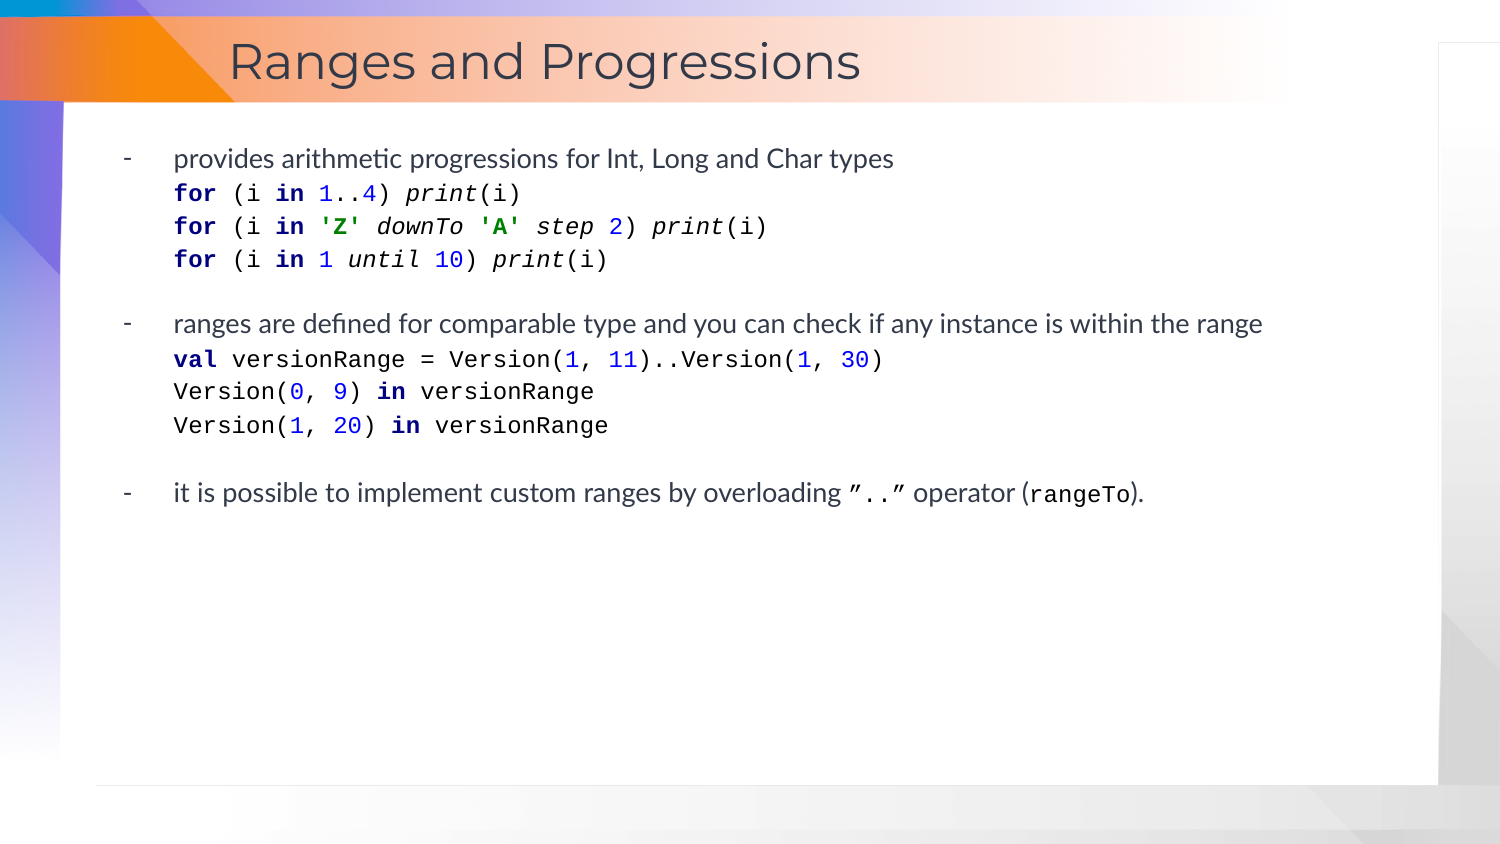

# Ranges and Progressions
provides arithmetic progressions for Int, Long and Char types
for (i in 1..4) print(i)
for (i in 'Z' downTo 'A' step 2) print(i)
for (i in 1 until 10) print(i)
ranges are defined for comparable type and you can check if any instance is within the range
val versionRange = Version(1, 11)..Version(1, 30)
Version(0, 9) in versionRange
Version(1, 20) in versionRange
it is possible to implement custom ranges by overloading ”..” operator (rangeTo).